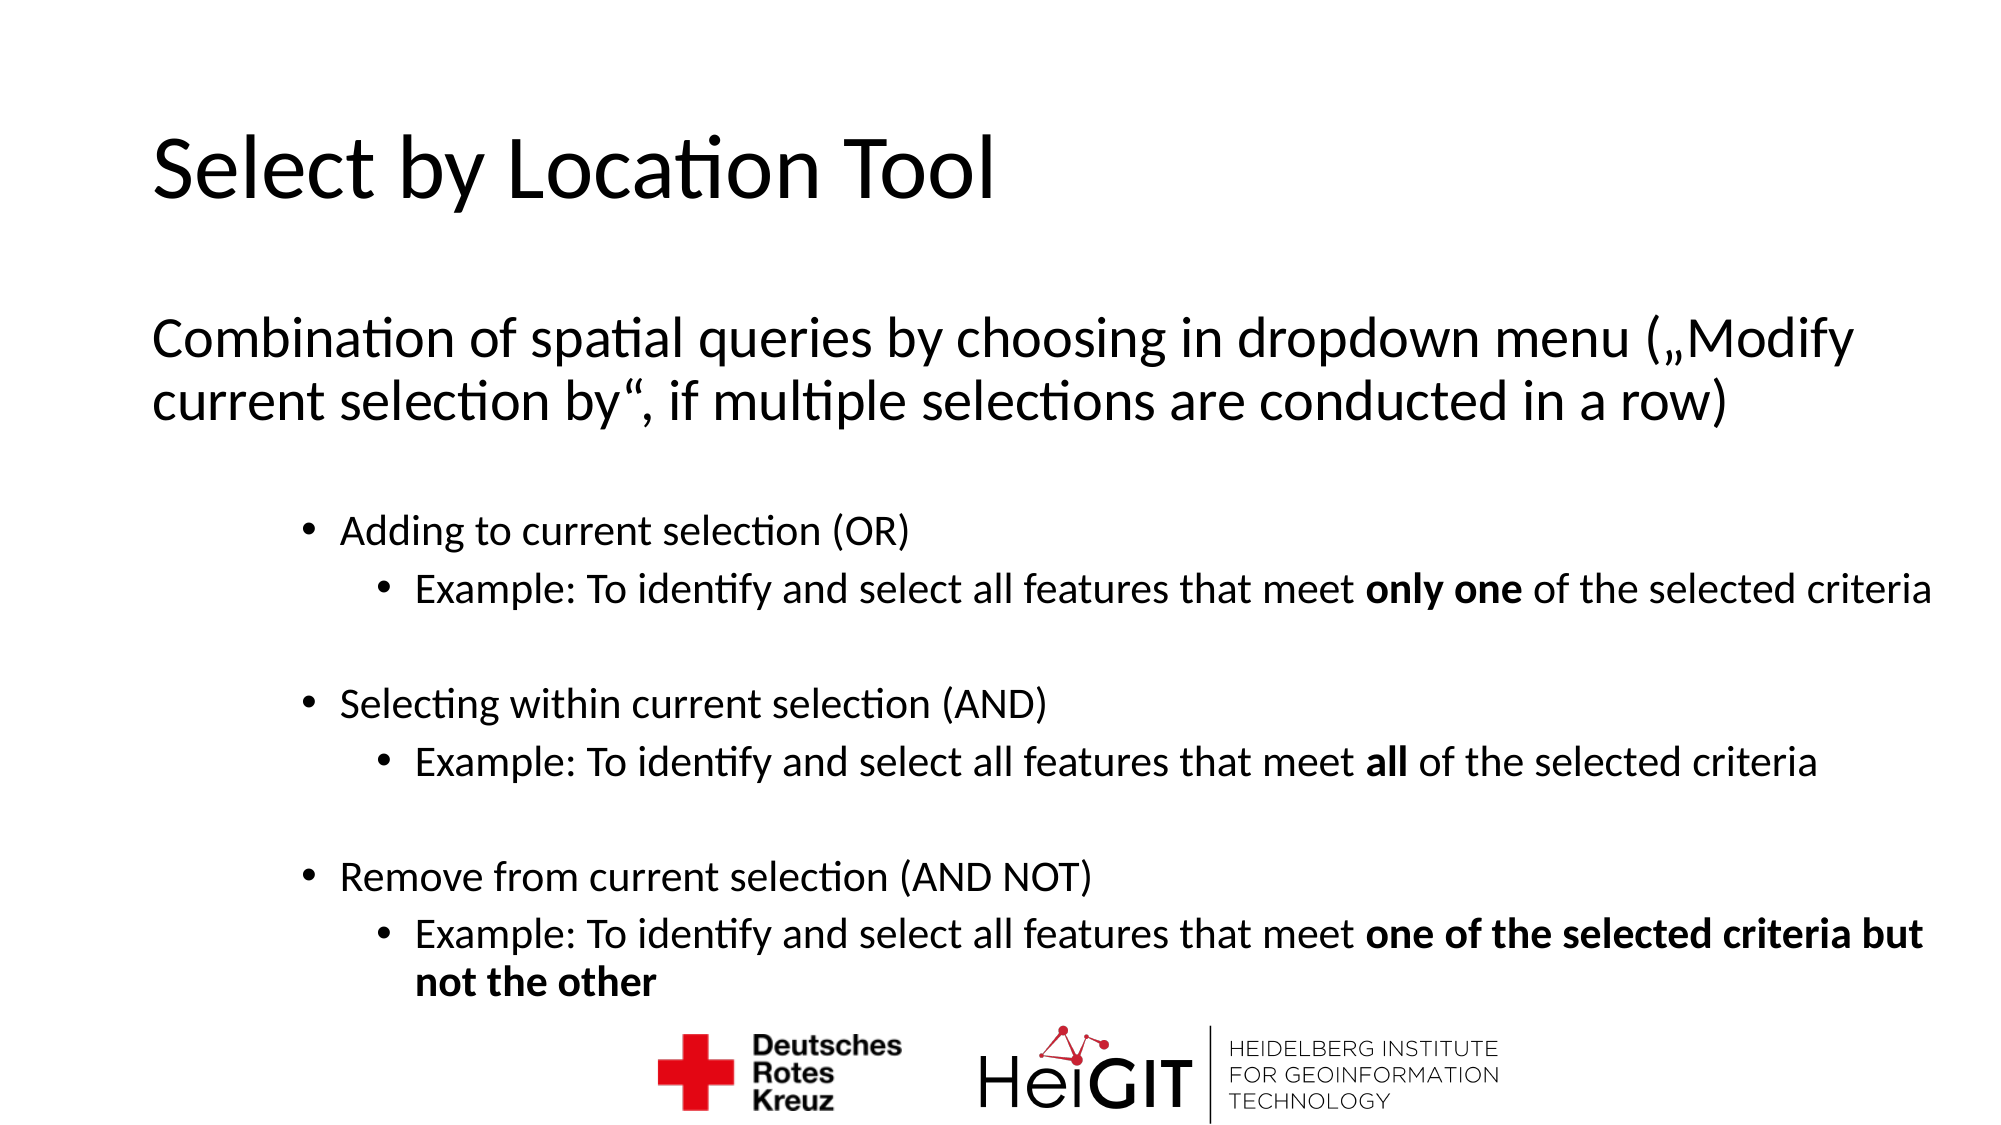

# Select by Location Tool
Combination of spatial queries by choosing in dropdown menu („Modify current selection by“, if multiple selections are conducted in a row)

Adding to current selection (OR)
Example: To identify and select all features that meet only one of the selected criteria

Selecting within current selection (AND)
Example: To identify and select all features that meet all of the selected criteria

Remove from current selection (AND NOT)
Example: To identify and select all features that meet one of the selected criteria but not the other